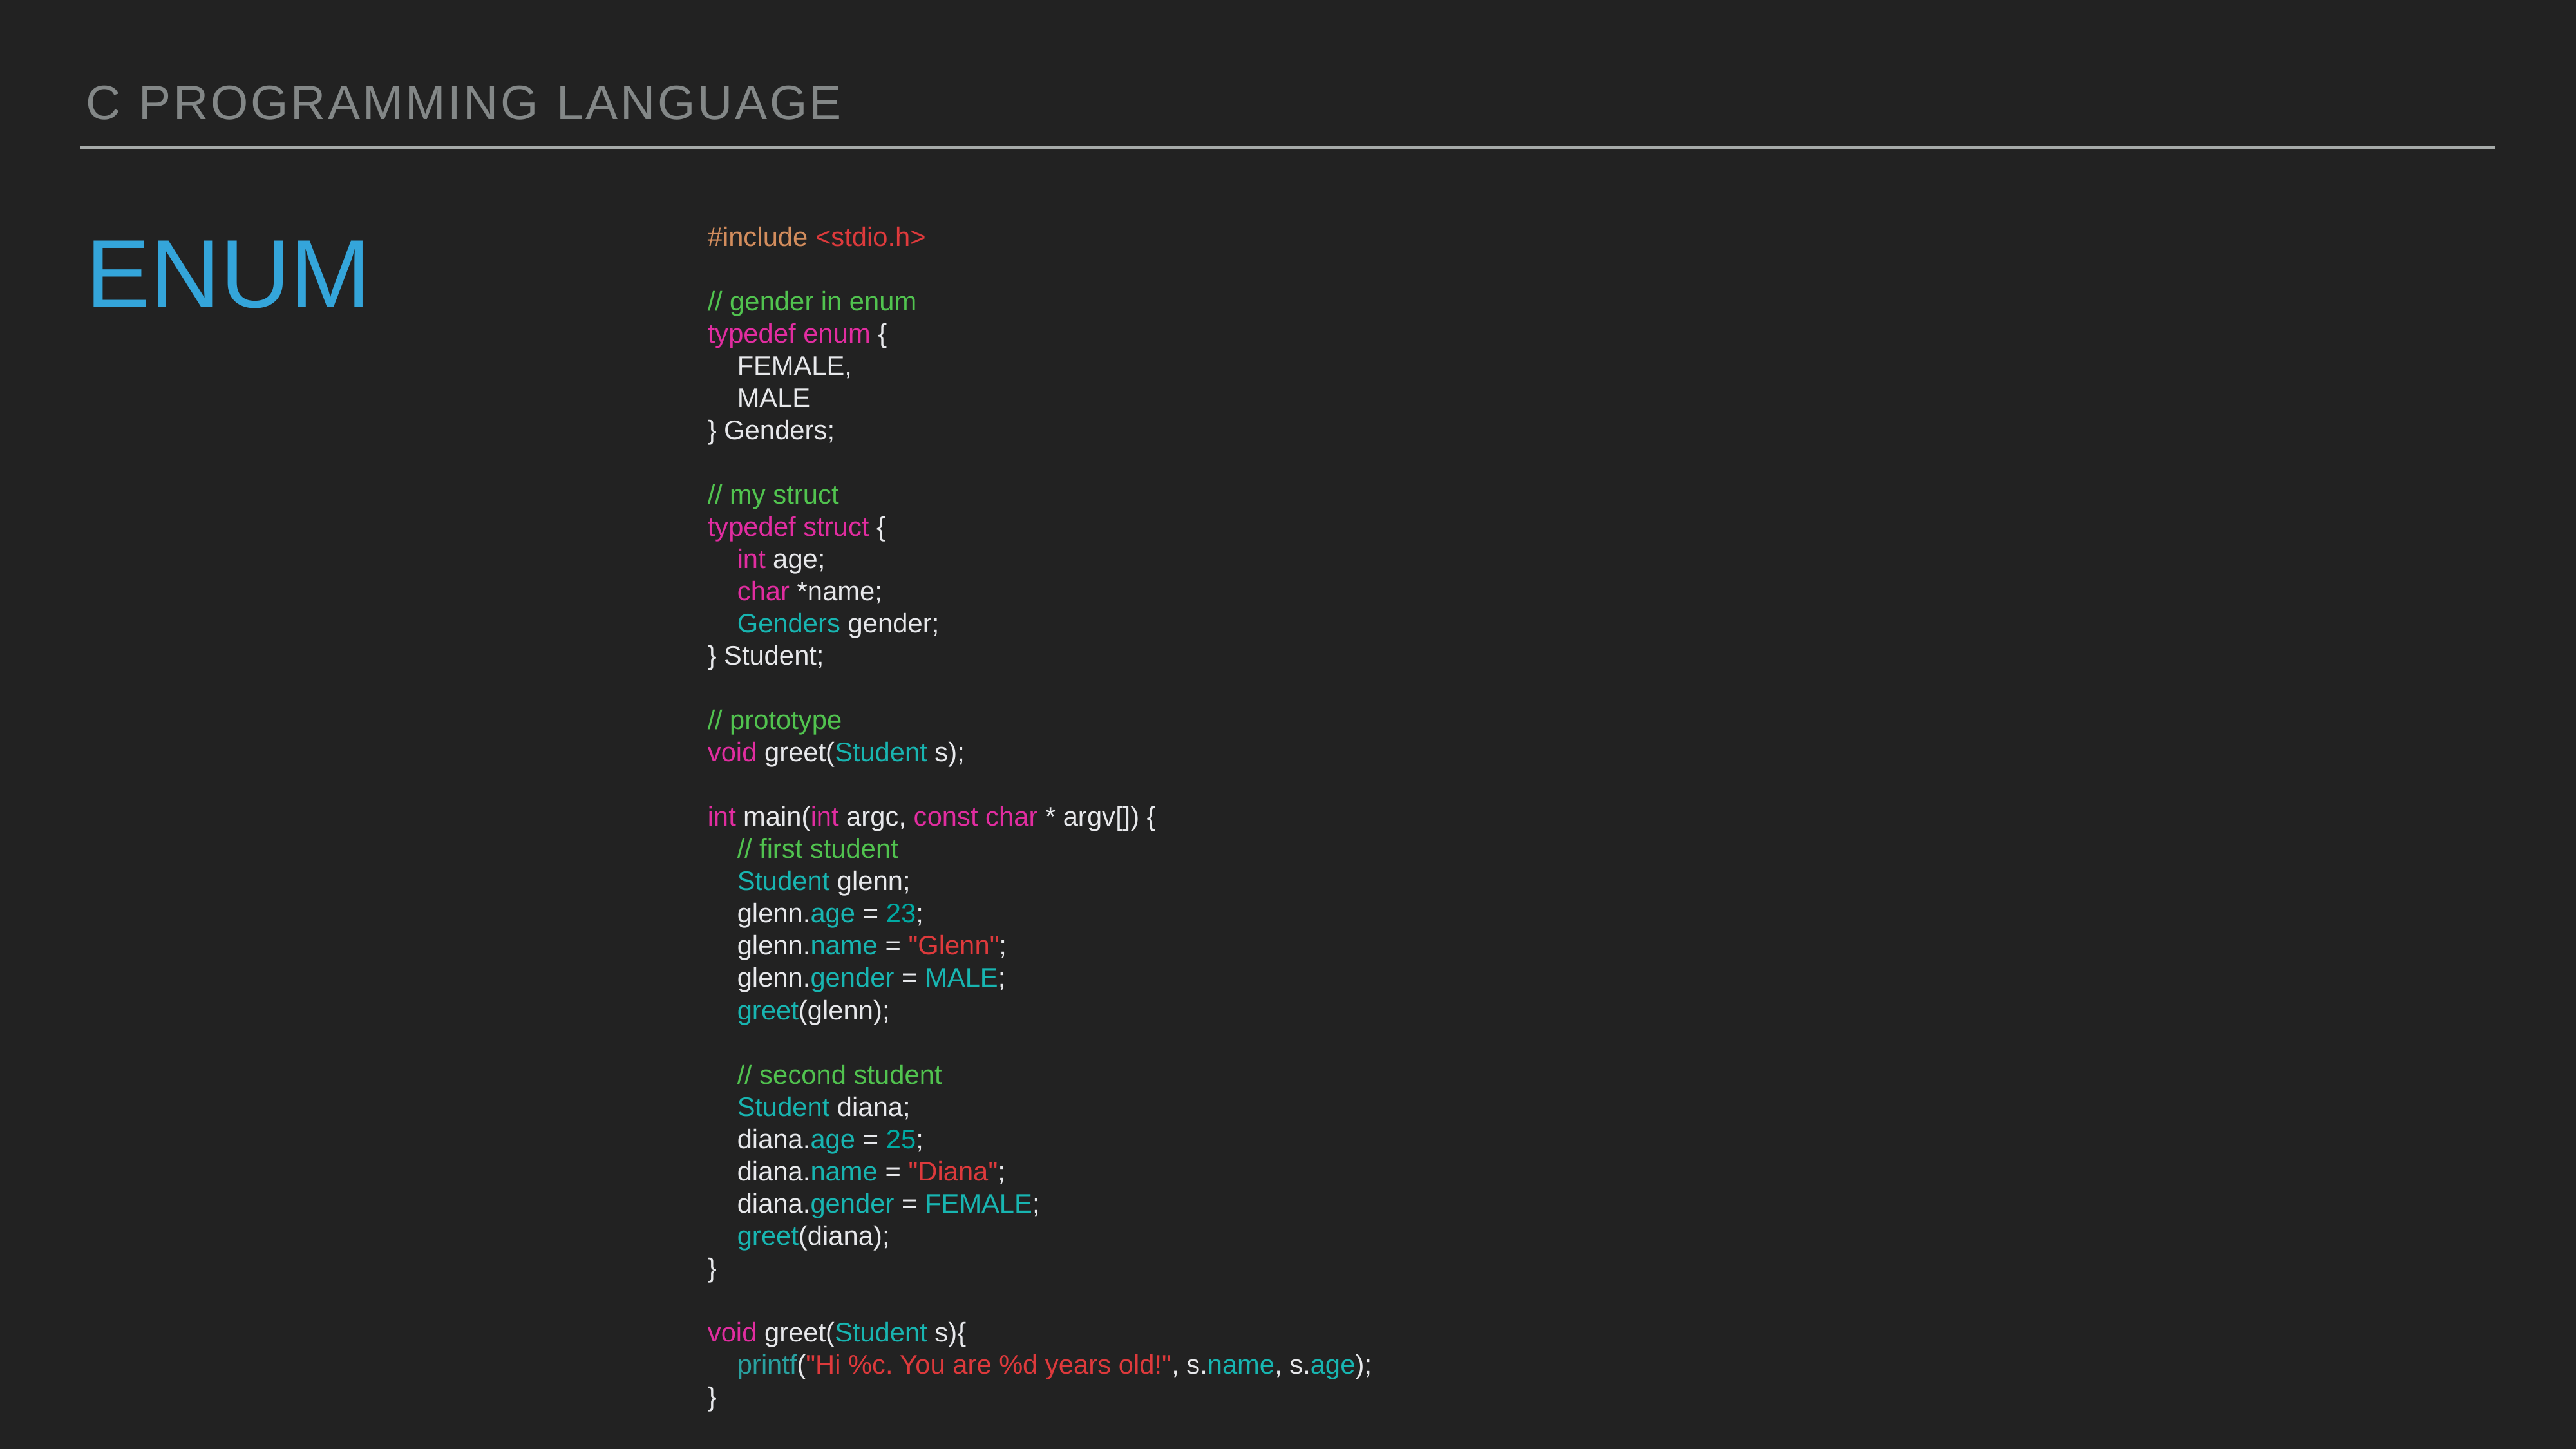

C programming language
#include <stdio.h>

// gender in enum
typedef enum {
    FEMALE,
    MALE
} Genders;

// my struct
typedef struct {
    int age;
    char *name;
    Genders gender;
} Student;

// prototype
void greet(Student s);

int main(int argc, const char * argv[]) {
    // first student
    Student glenn;
    glenn.age = 23;
    glenn.name = "Glenn";
    glenn.gender = MALE;
    greet(glenn);

    // second student
    Student diana;
    diana.age = 25;
    diana.name = "Diana";
    diana.gender = FEMALE;
    greet(diana);
}

void greet(Student s){
    printf("Hi %c. You are %d years old!", s.name, s.age);
}
# Enum